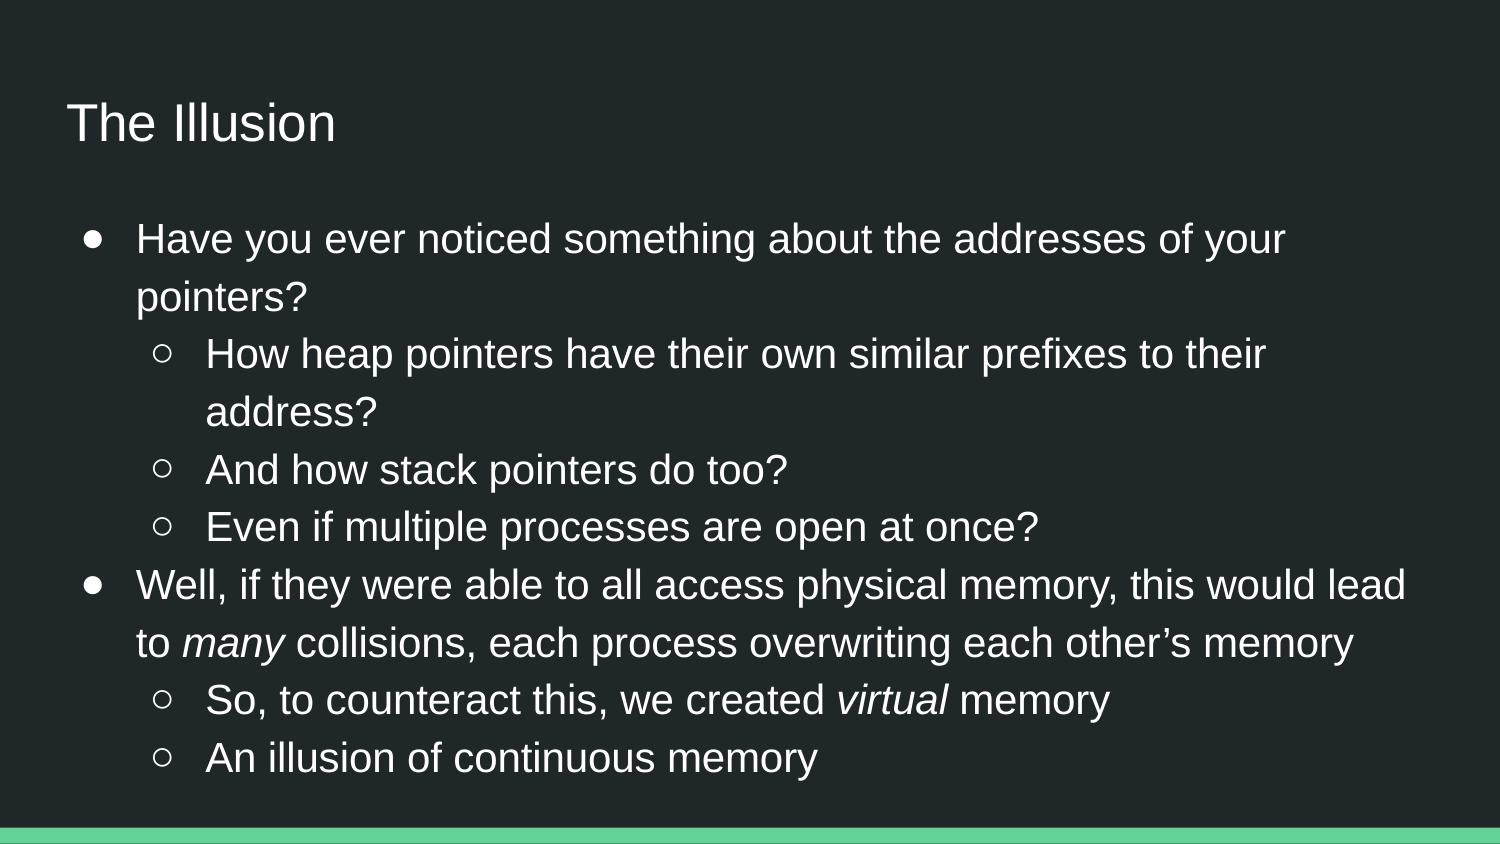

# The Illusion
Have you ever noticed something about the addresses of your pointers?
How heap pointers have their own similar prefixes to their address?
And how stack pointers do too?
Even if multiple processes are open at once?
Well, if they were able to all access physical memory, this would lead to many collisions, each process overwriting each other’s memory
So, to counteract this, we created virtual memory
An illusion of continuous memory